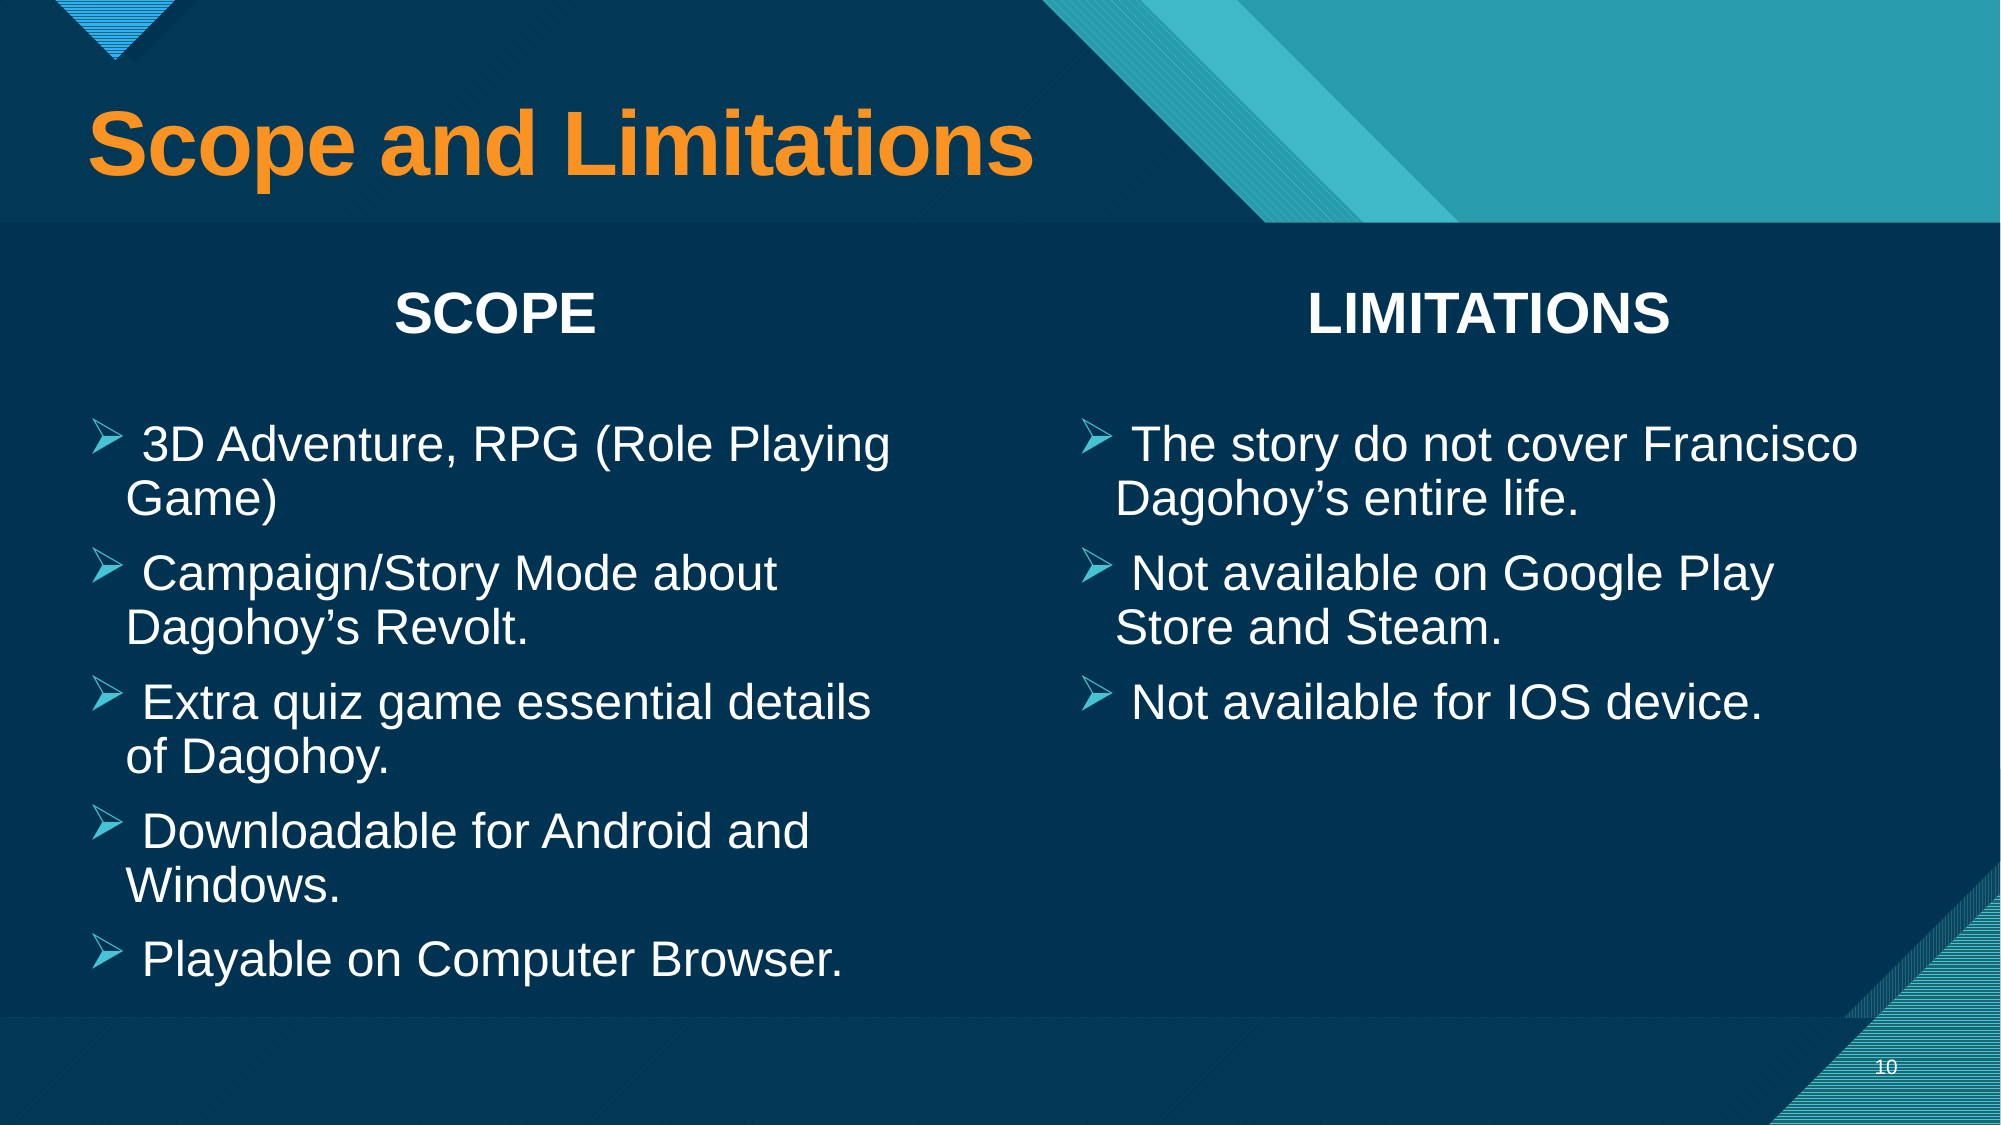

# Scope and Limitations
SCOPE
LIMITATIONS
 3D Adventure, RPG (Role Playing Game)
 Campaign/Story Mode about Dagohoy’s Revolt.
 Extra quiz game essential details of Dagohoy.
 Downloadable for Android and Windows.
 Playable on Computer Browser.

 The story do not cover Francisco Dagohoy’s entire life.
 Not available on Google Play Store and Steam.
 Not available for IOS device.
10